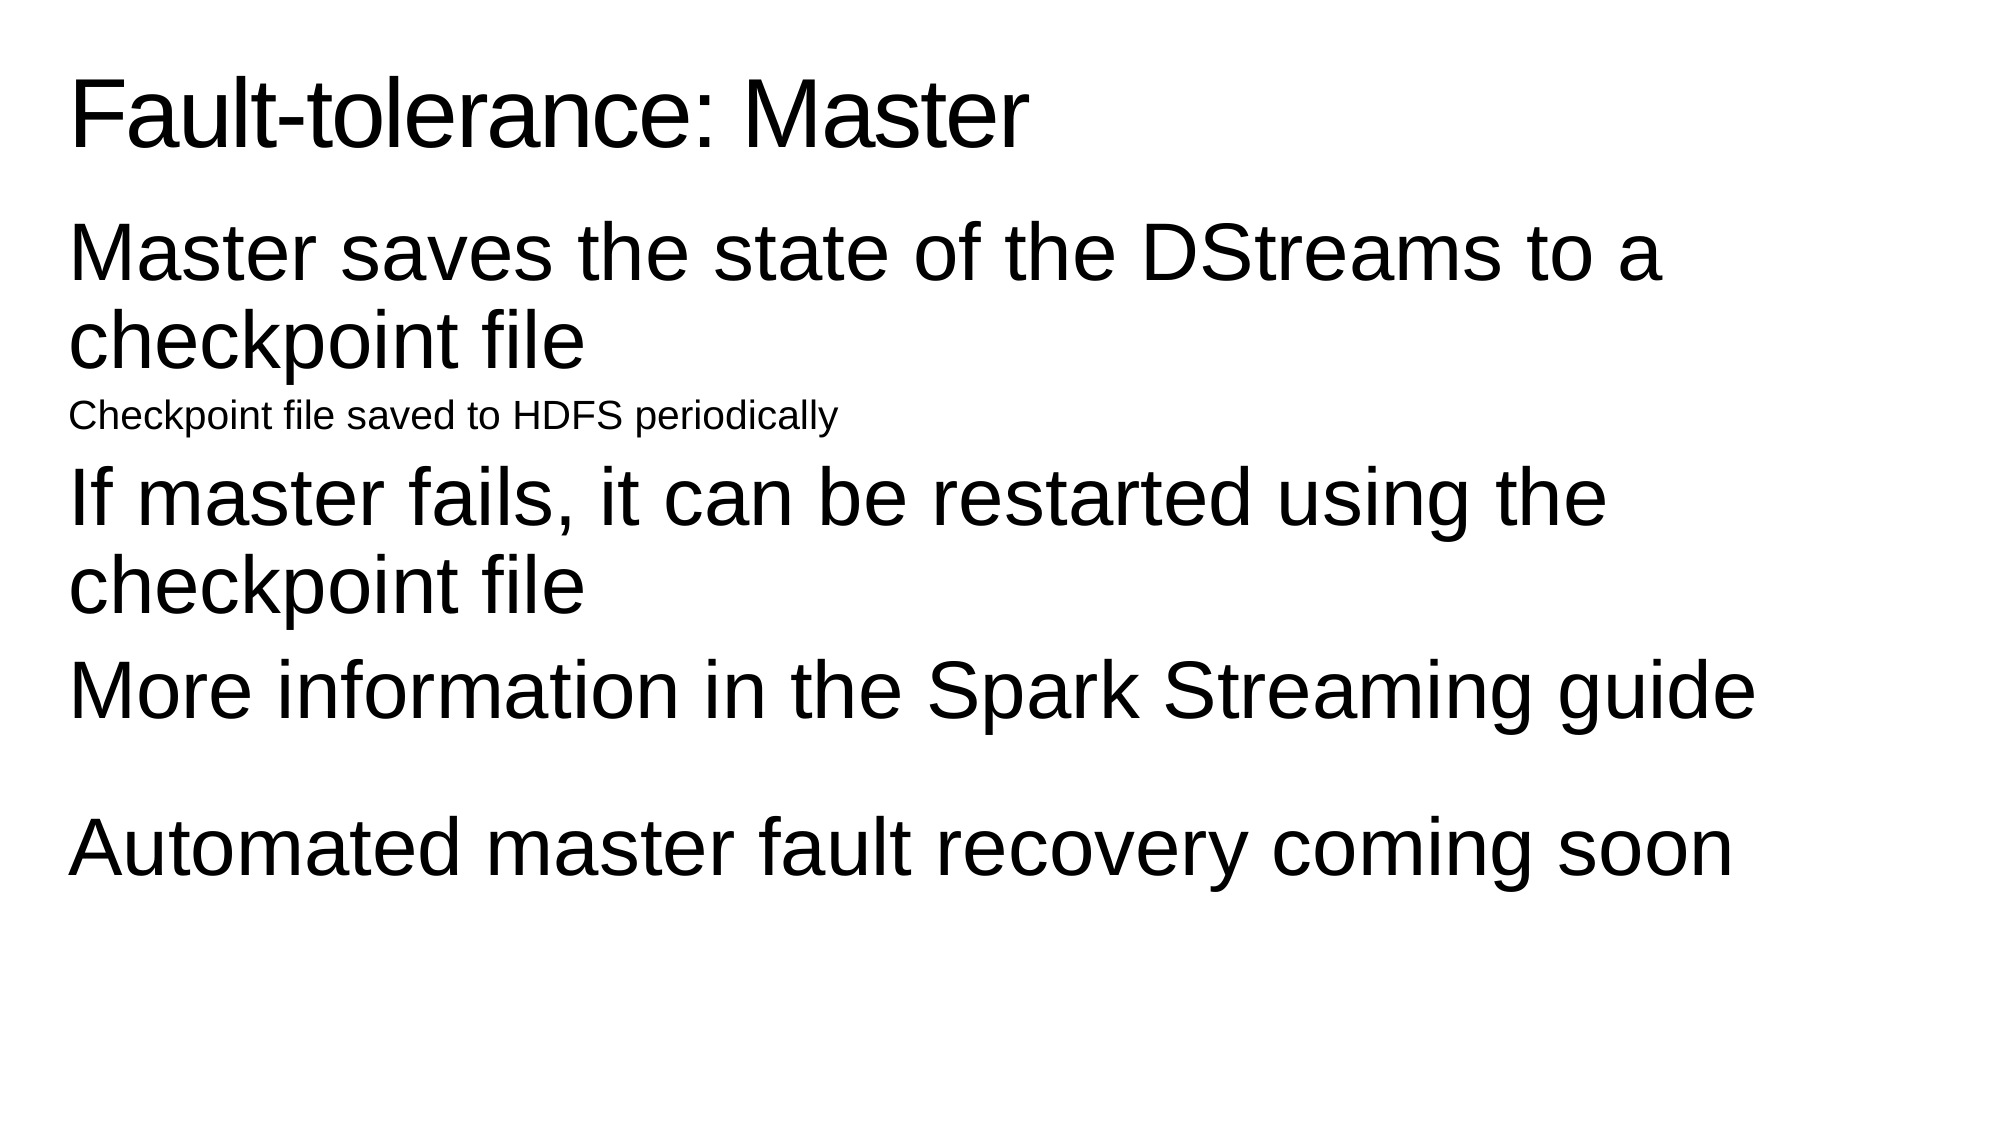

# Fault-tolerance: Master
Master saves the state of the DStreams to a checkpoint file
Checkpoint file saved to HDFS periodically
If master fails, it can be restarted using the checkpoint file
More information in the Spark Streaming guide

Automated master fault recovery coming soon